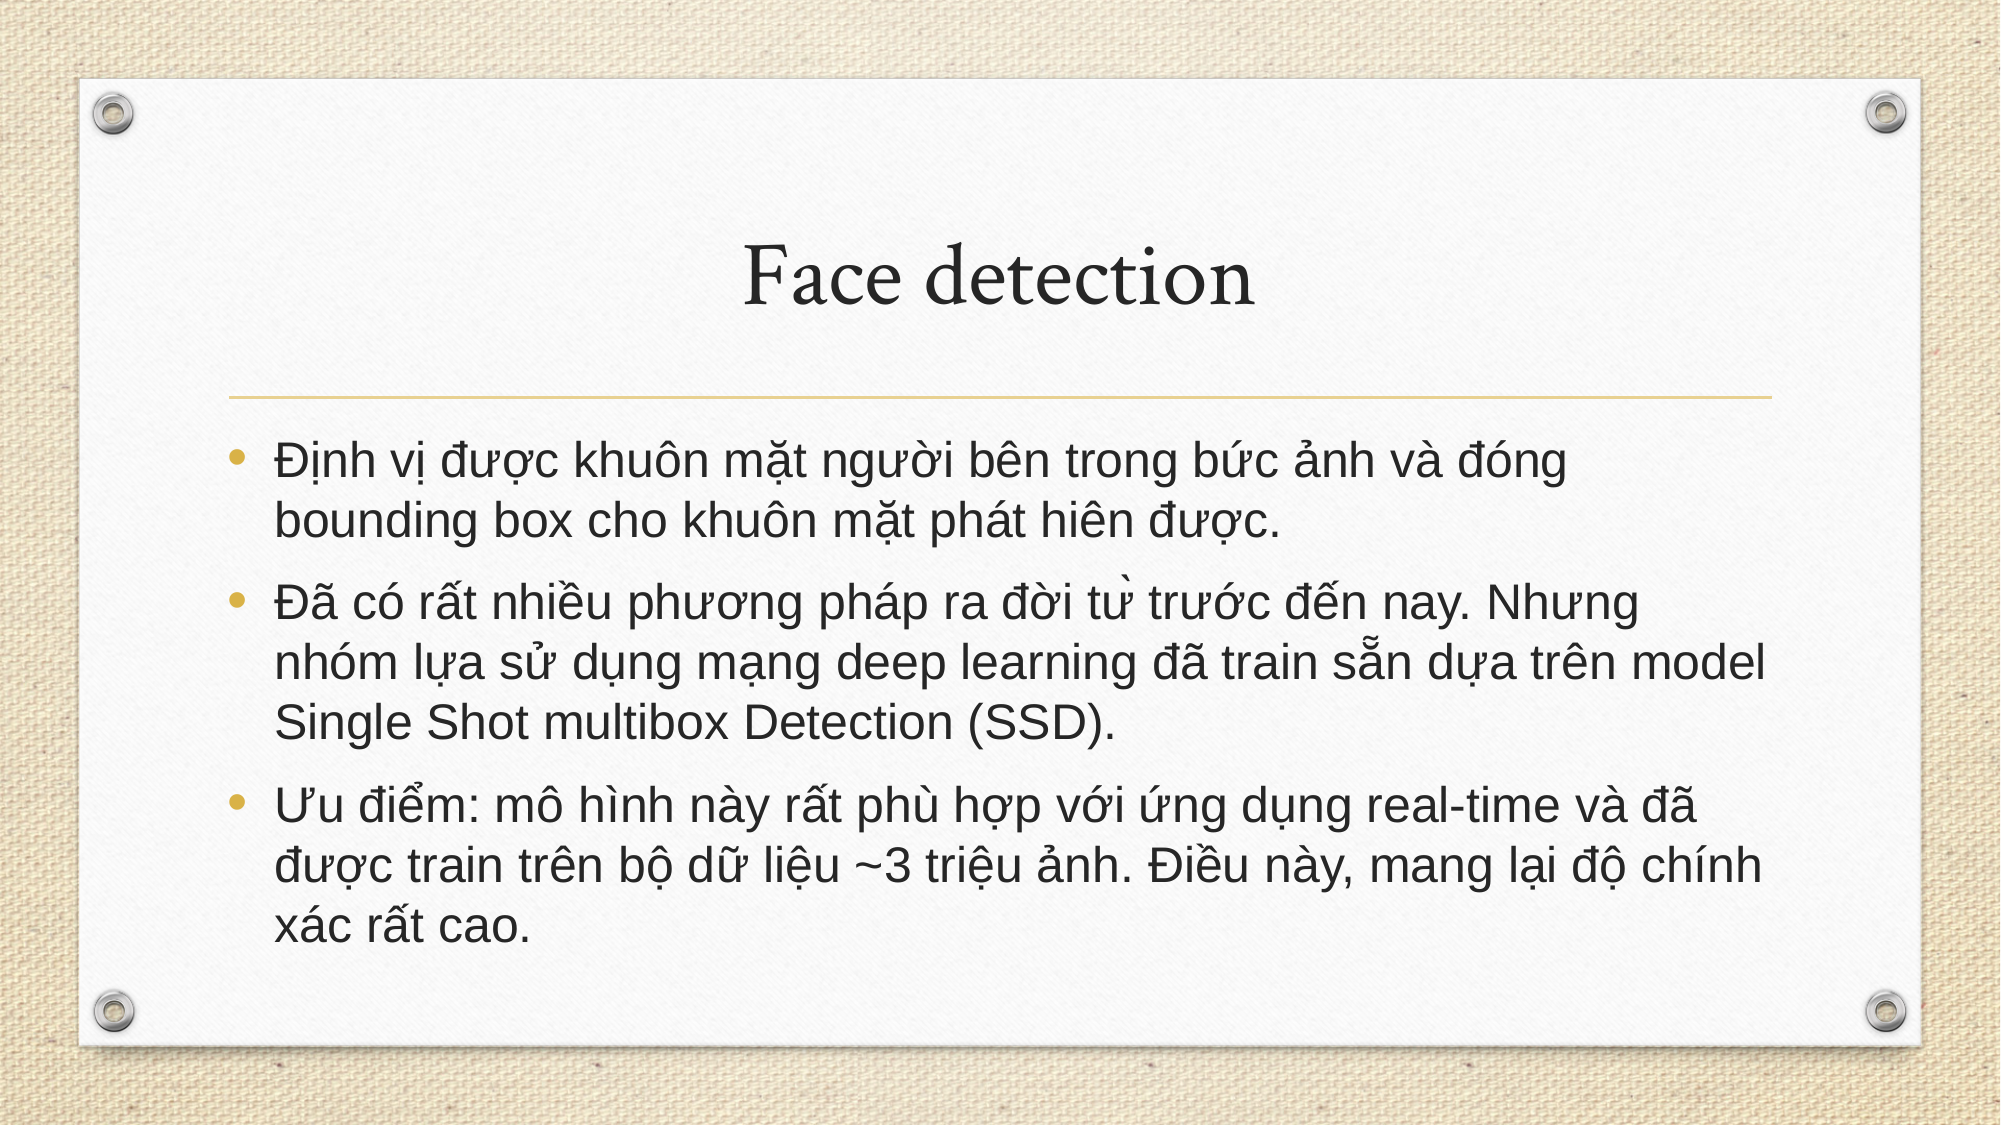

# Face detection
Định vị được khuôn mặt người bên trong bức ảnh và đóng bounding box cho khuôn mặt phát hiên được.
Đã có rất nhiều phương pháp ra đời từ trước đến nay. Nhưng nhóm lựa sử dụng mạng deep learning đã train sẵn dựa trên model Single Shot multibox Detection (SSD).
Ưu điểm: mô hình này rất phù hợp với ứng dụng real-time và đã được train trên bộ dữ liệu ~3 triệu ảnh. Điều này, mang lại độ chính xác rất cao.